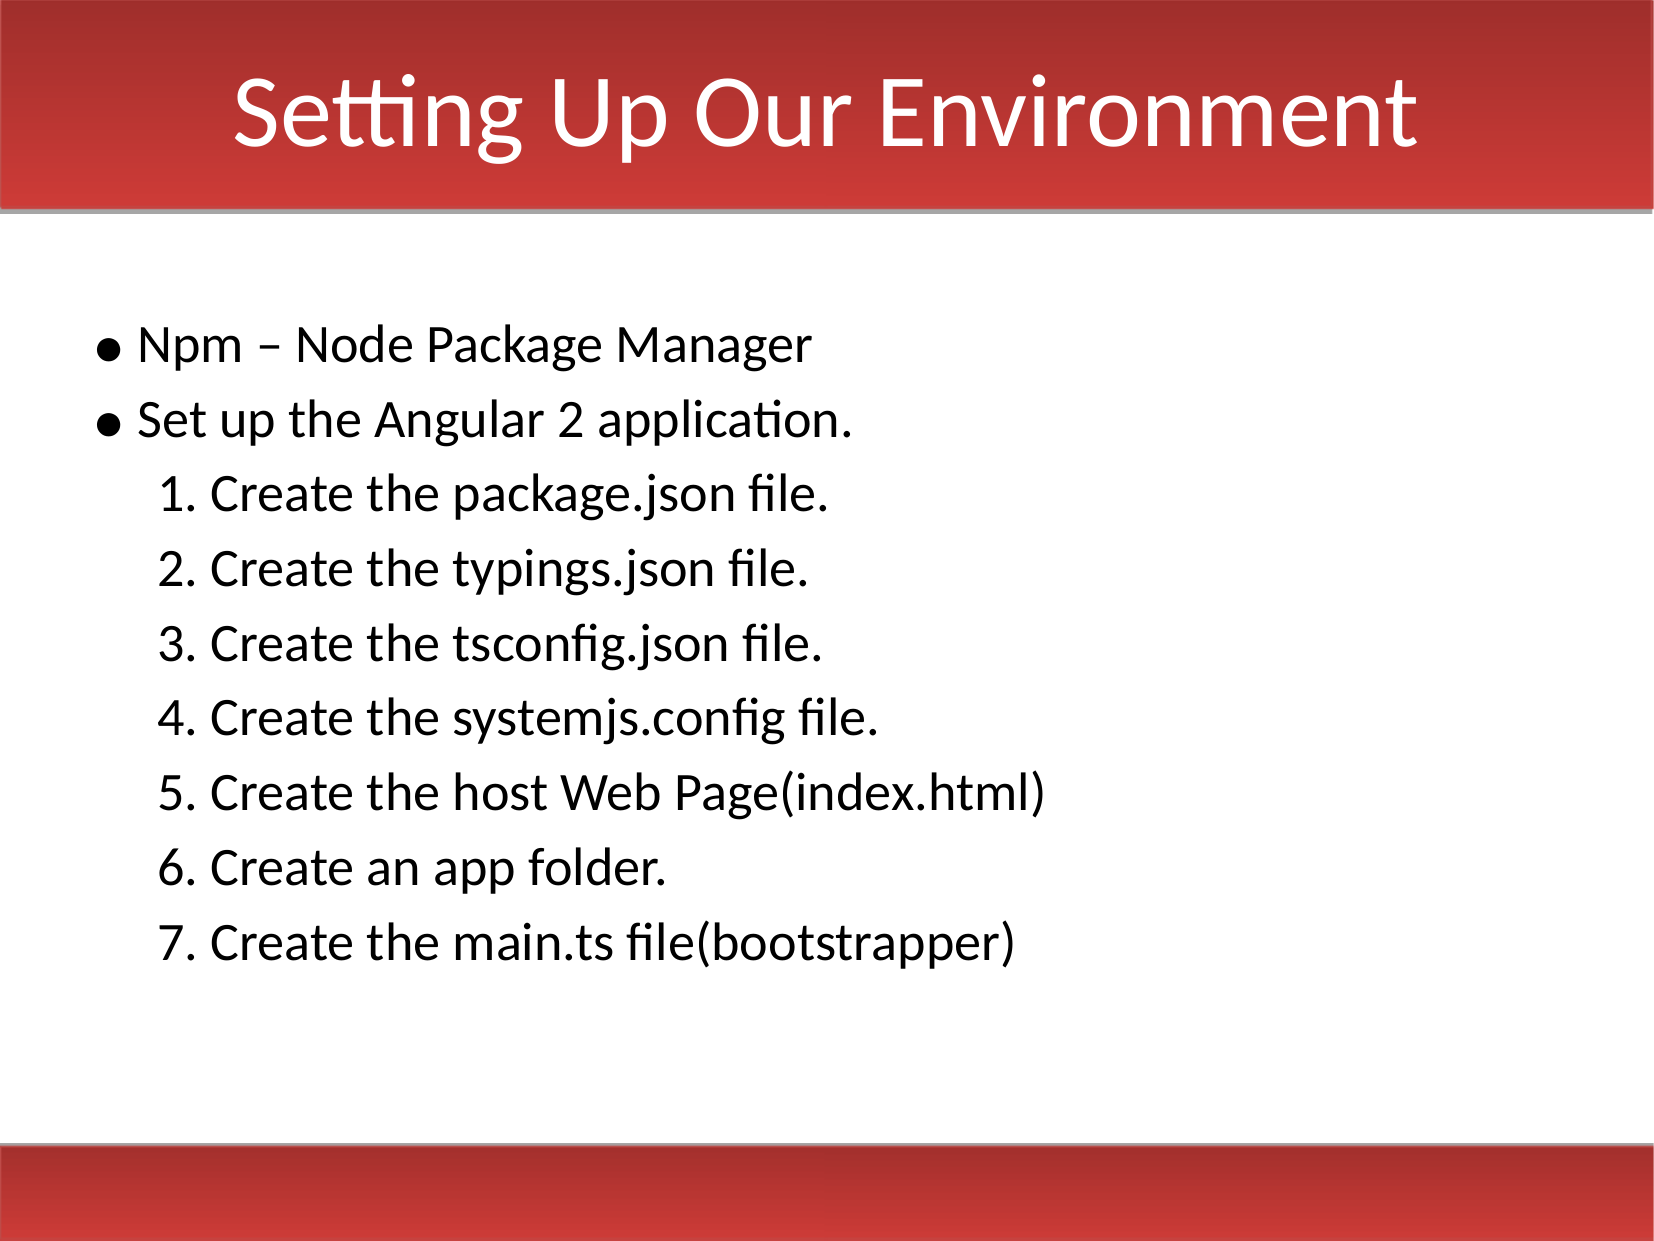

Setting Up Our Environment

Npm – Node Package Manager
Set up the Angular 2 application.
 Create the package.json file.
 Create the typings.json file.
 Create the tsconfig.json file.
 Create the systemjs.config file.
 Create the host Web Page(index.html)
 Create an app folder.
 Create the main.ts file(bootstrapper)